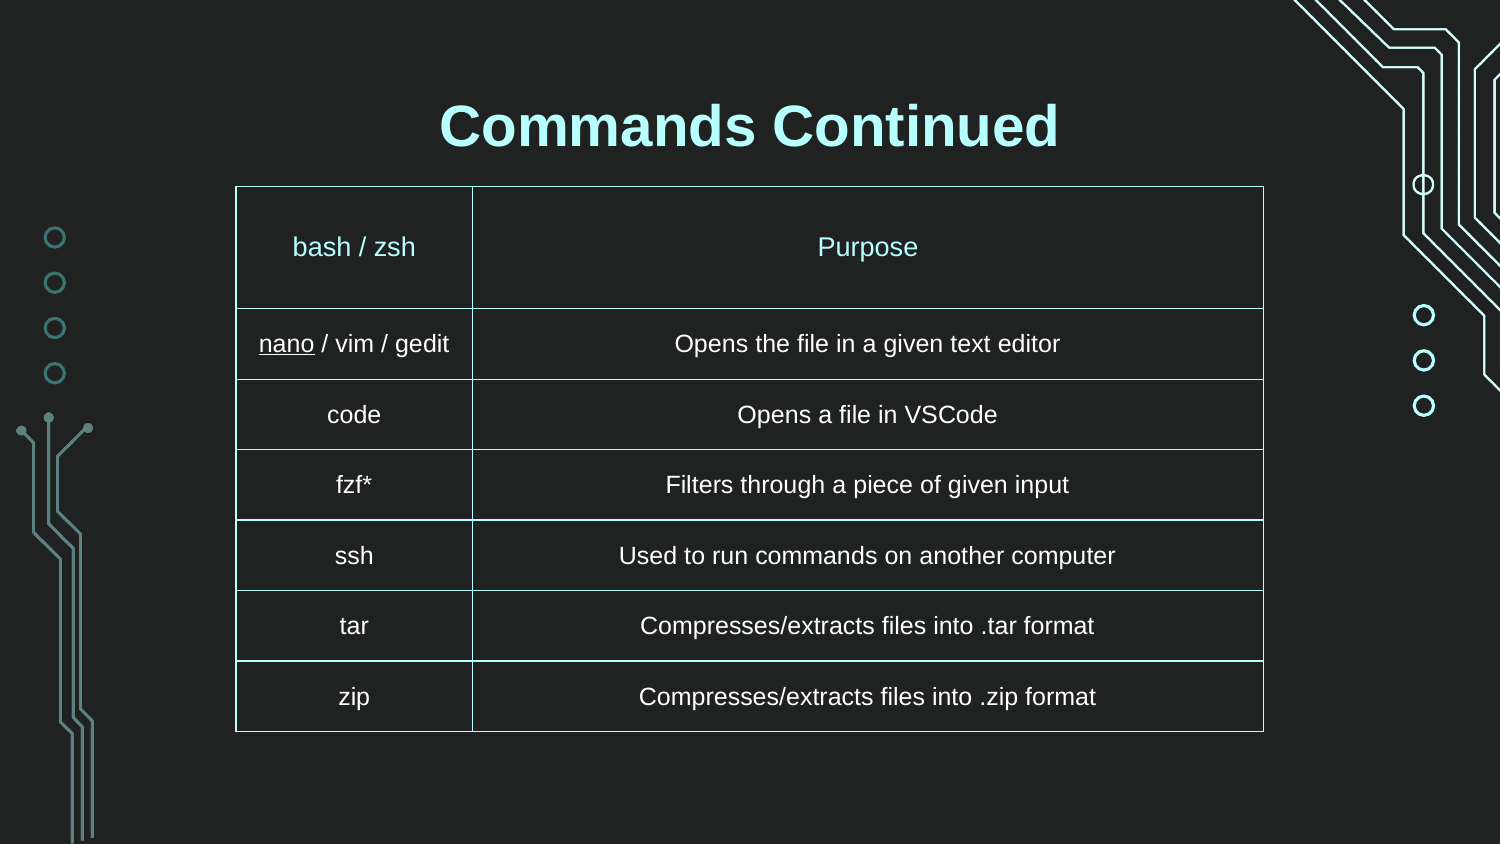

# Commands Continued
| bash / zsh | Purpose |
| --- | --- |
| nano / vim / gedit | Opens the file in a given text editor |
| code | Opens a file in VSCode |
| fzf\* | Filters through a piece of given input |
| ssh | Used to run commands on another computer |
| tar | Compresses/extracts files into .tar format |
| zip | Compresses/extracts files into .zip format |